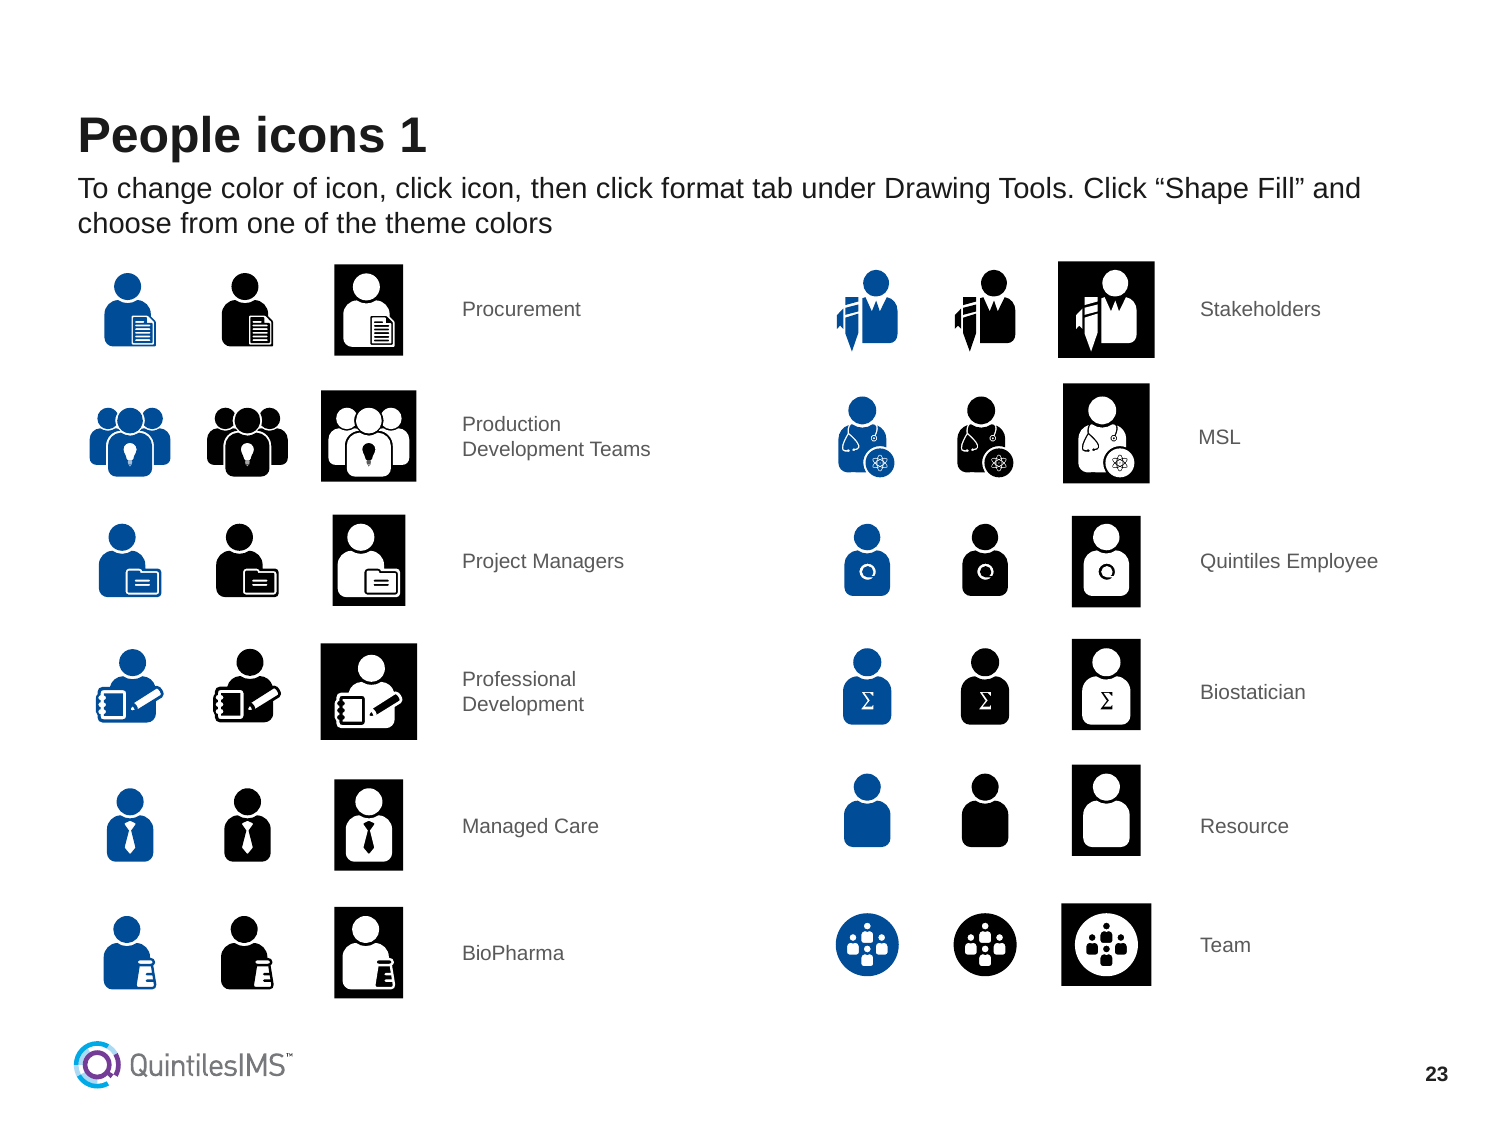

# People icons 1
To change color of icon, click icon, then click format tab under Drawing Tools. Click “Shape Fill” and choose from one of the theme colors

Procurement
Stakeholders

Production
Development Teams

MSL

Project Managers
Quintiles Employee

Professional
Development
Biostatician

Managed Care
Resource

Team
BioPharma